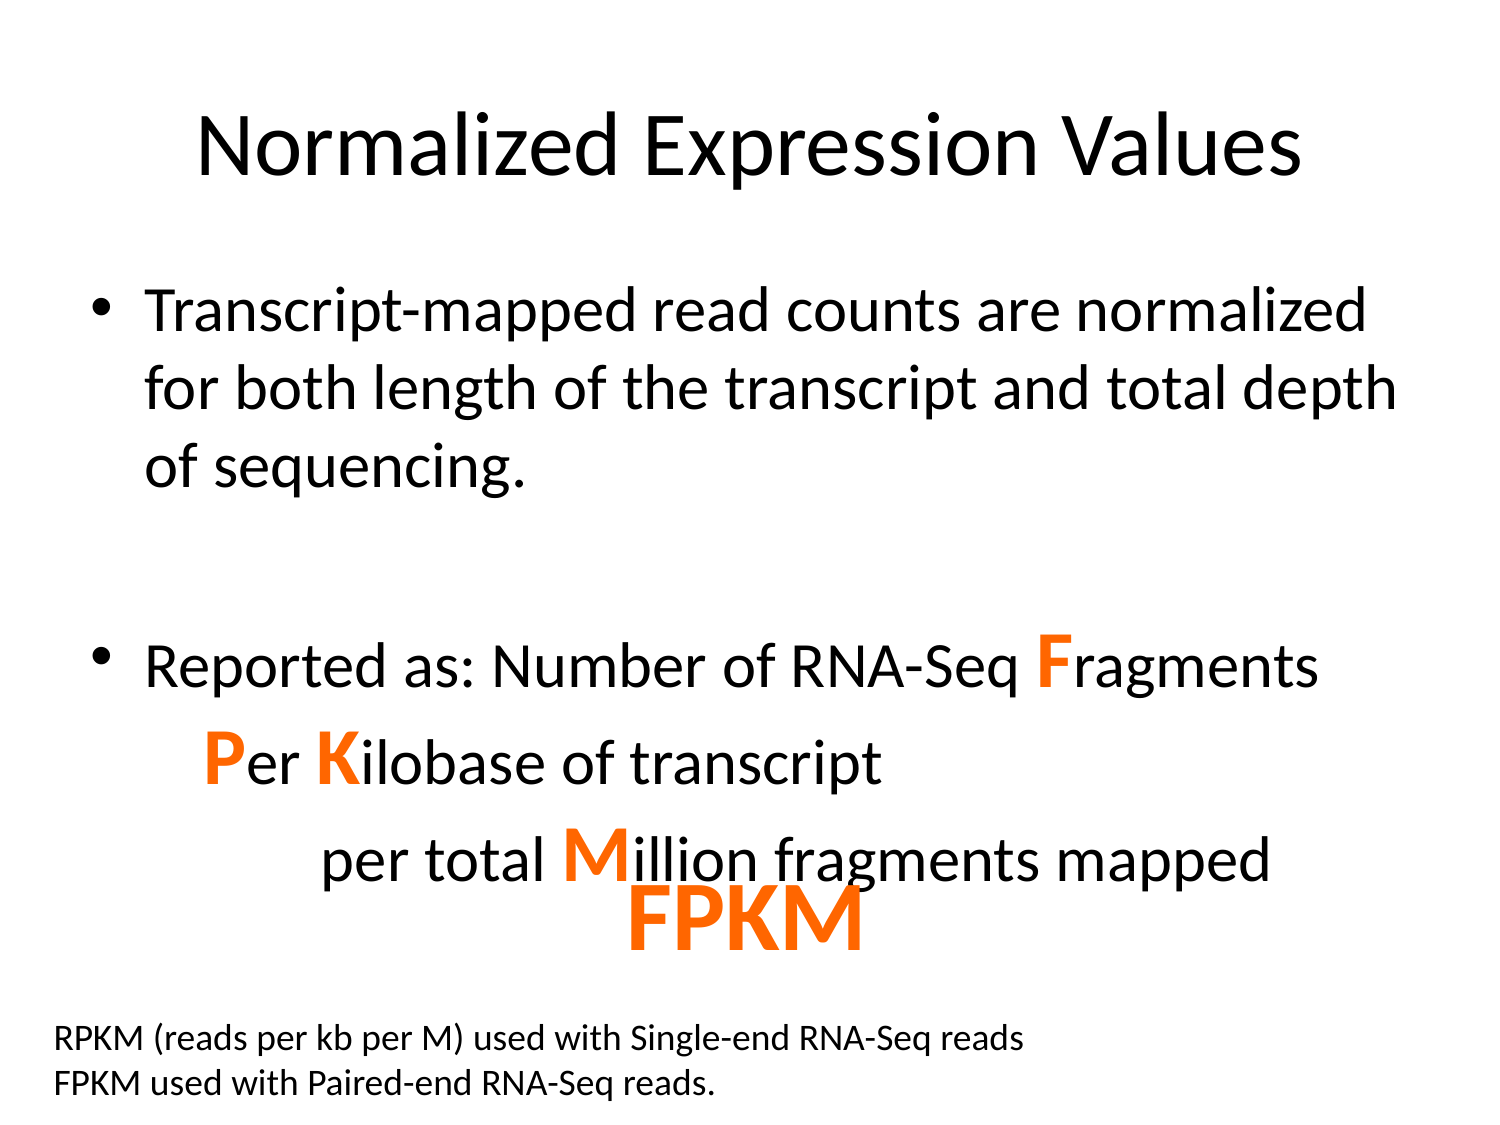

# Normalized Expression Values

Transcript-mapped read counts are normalized for both length of the transcript and total depth of sequencing.

Reported as: Number of RNA-Seq Fragments
    Per Kilobase of transcript
            per total Million fragments mapped
FPKM
RPKM (reads per kb per M) used with Single-end RNA-Seq reads
FPKM used with Paired-end RNA-Seq reads.